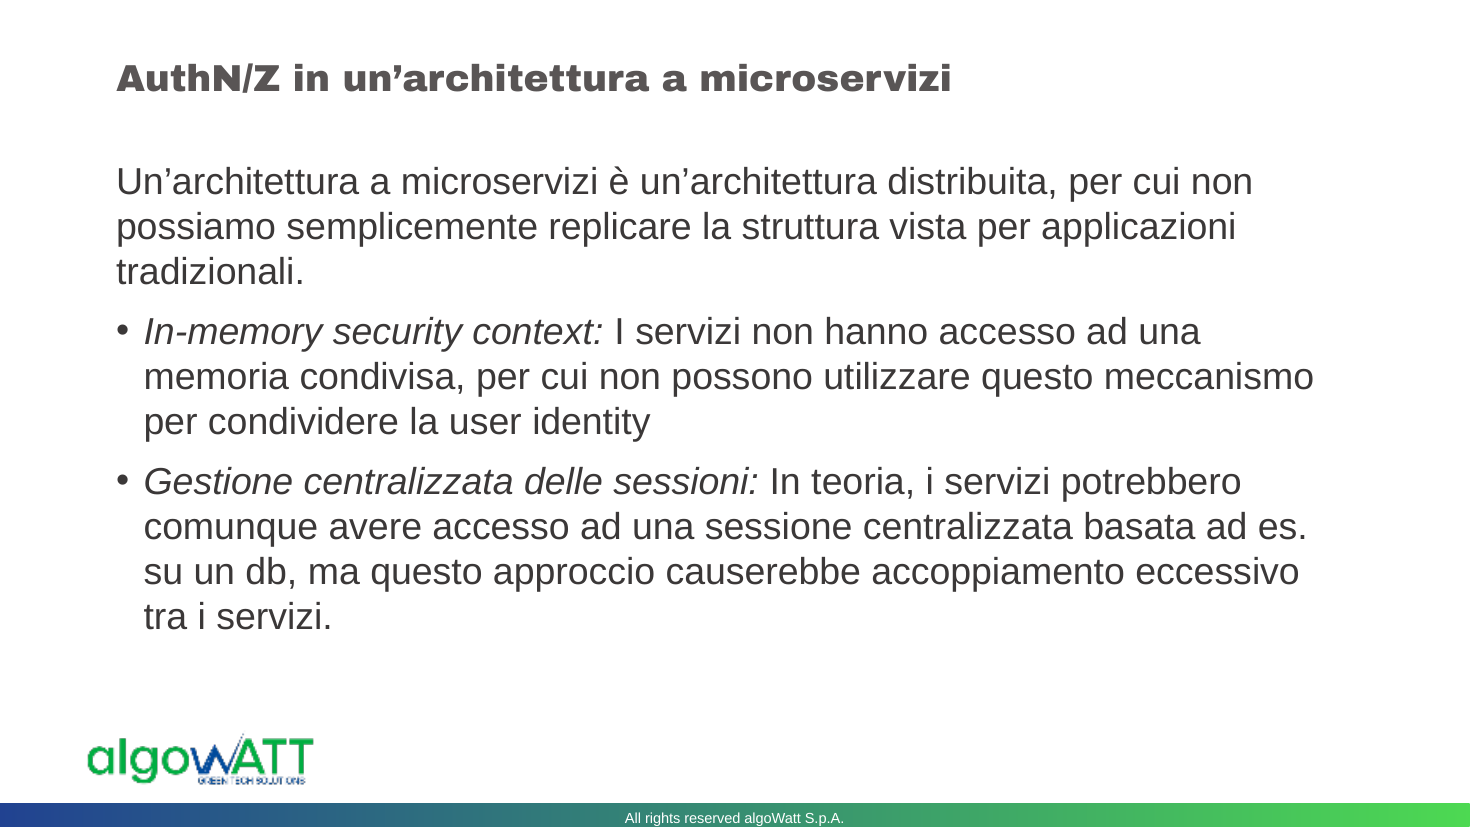

# AuthN/Z in un’architettura a microservizi
Un’architettura a microservizi è un’architettura distribuita, per cui non possiamo semplicemente replicare la struttura vista per applicazioni tradizionali.
In-memory security context: I servizi non hanno accesso ad una memoria condivisa, per cui non possono utilizzare questo meccanismo per condividere la user identity
Gestione centralizzata delle sessioni: In teoria, i servizi potrebbero comunque avere accesso ad una sessione centralizzata basata ad es. su un db, ma questo approccio causerebbe accoppiamento eccessivo tra i servizi.
All rights reserved algoWatt S.p.A.